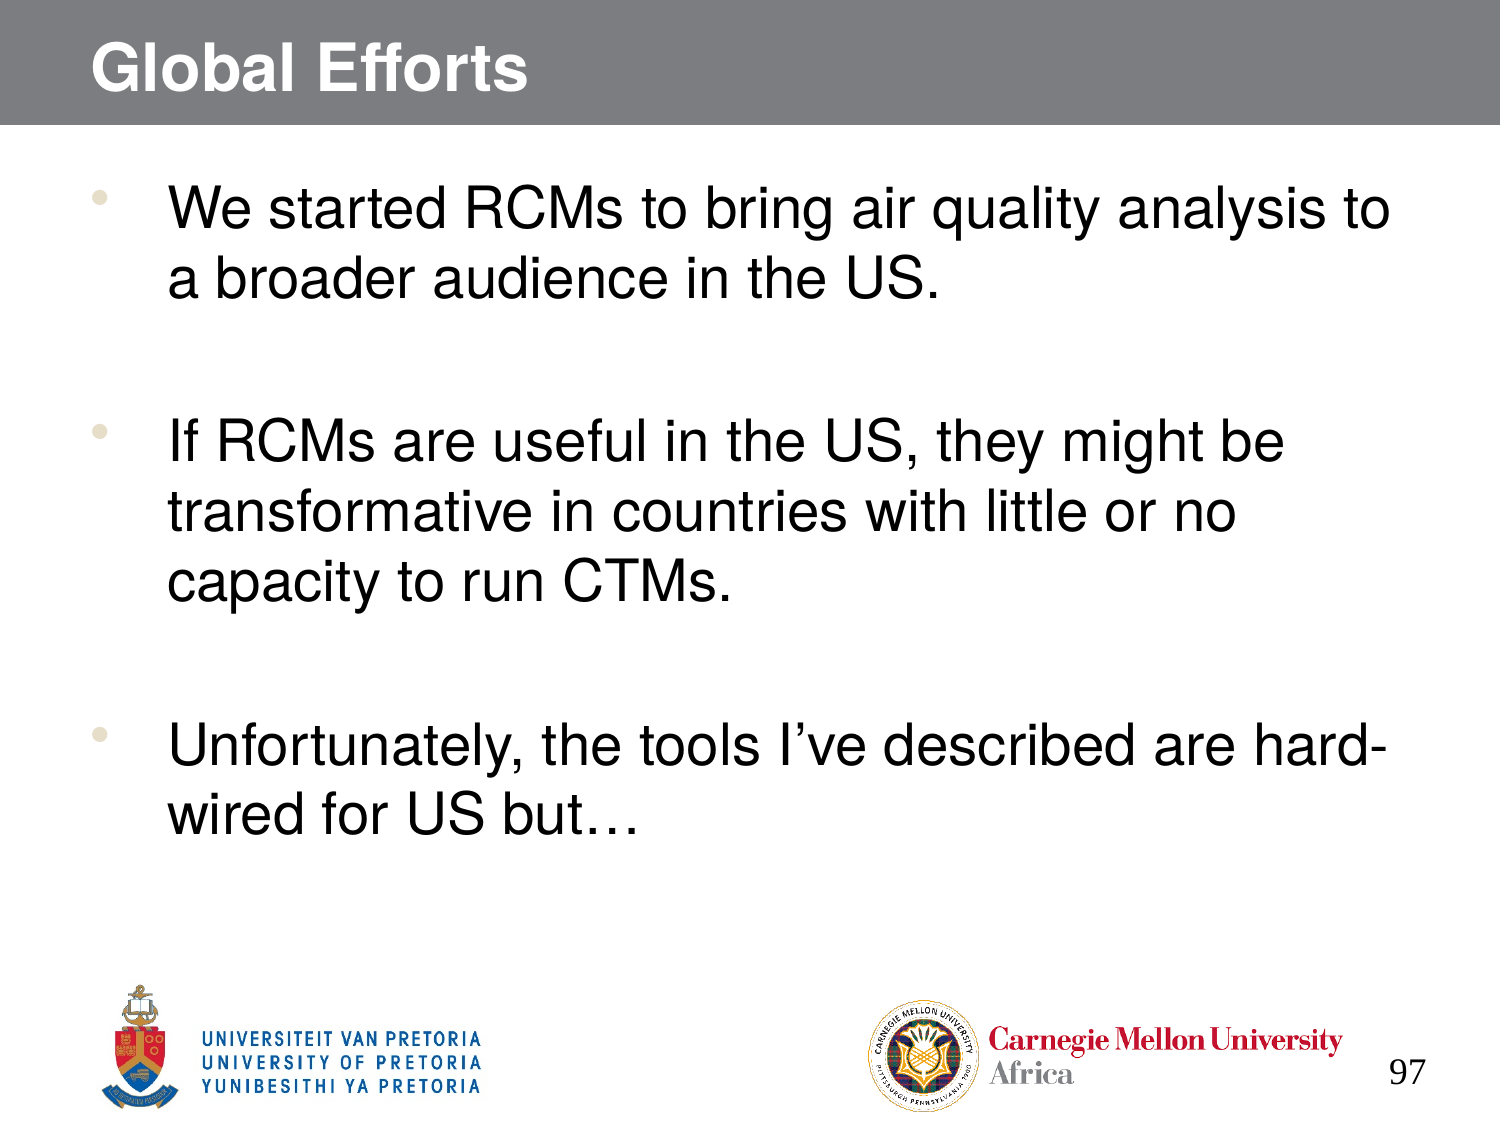

# Global Efforts
We started RCMs to bring air quality analysis to a broader audience in the US.

If RCMs are useful in the US, they might be transformative in countries with little or no capacity to run CTMs.

Unfortunately, the tools I’ve described are hard-wired for US but…